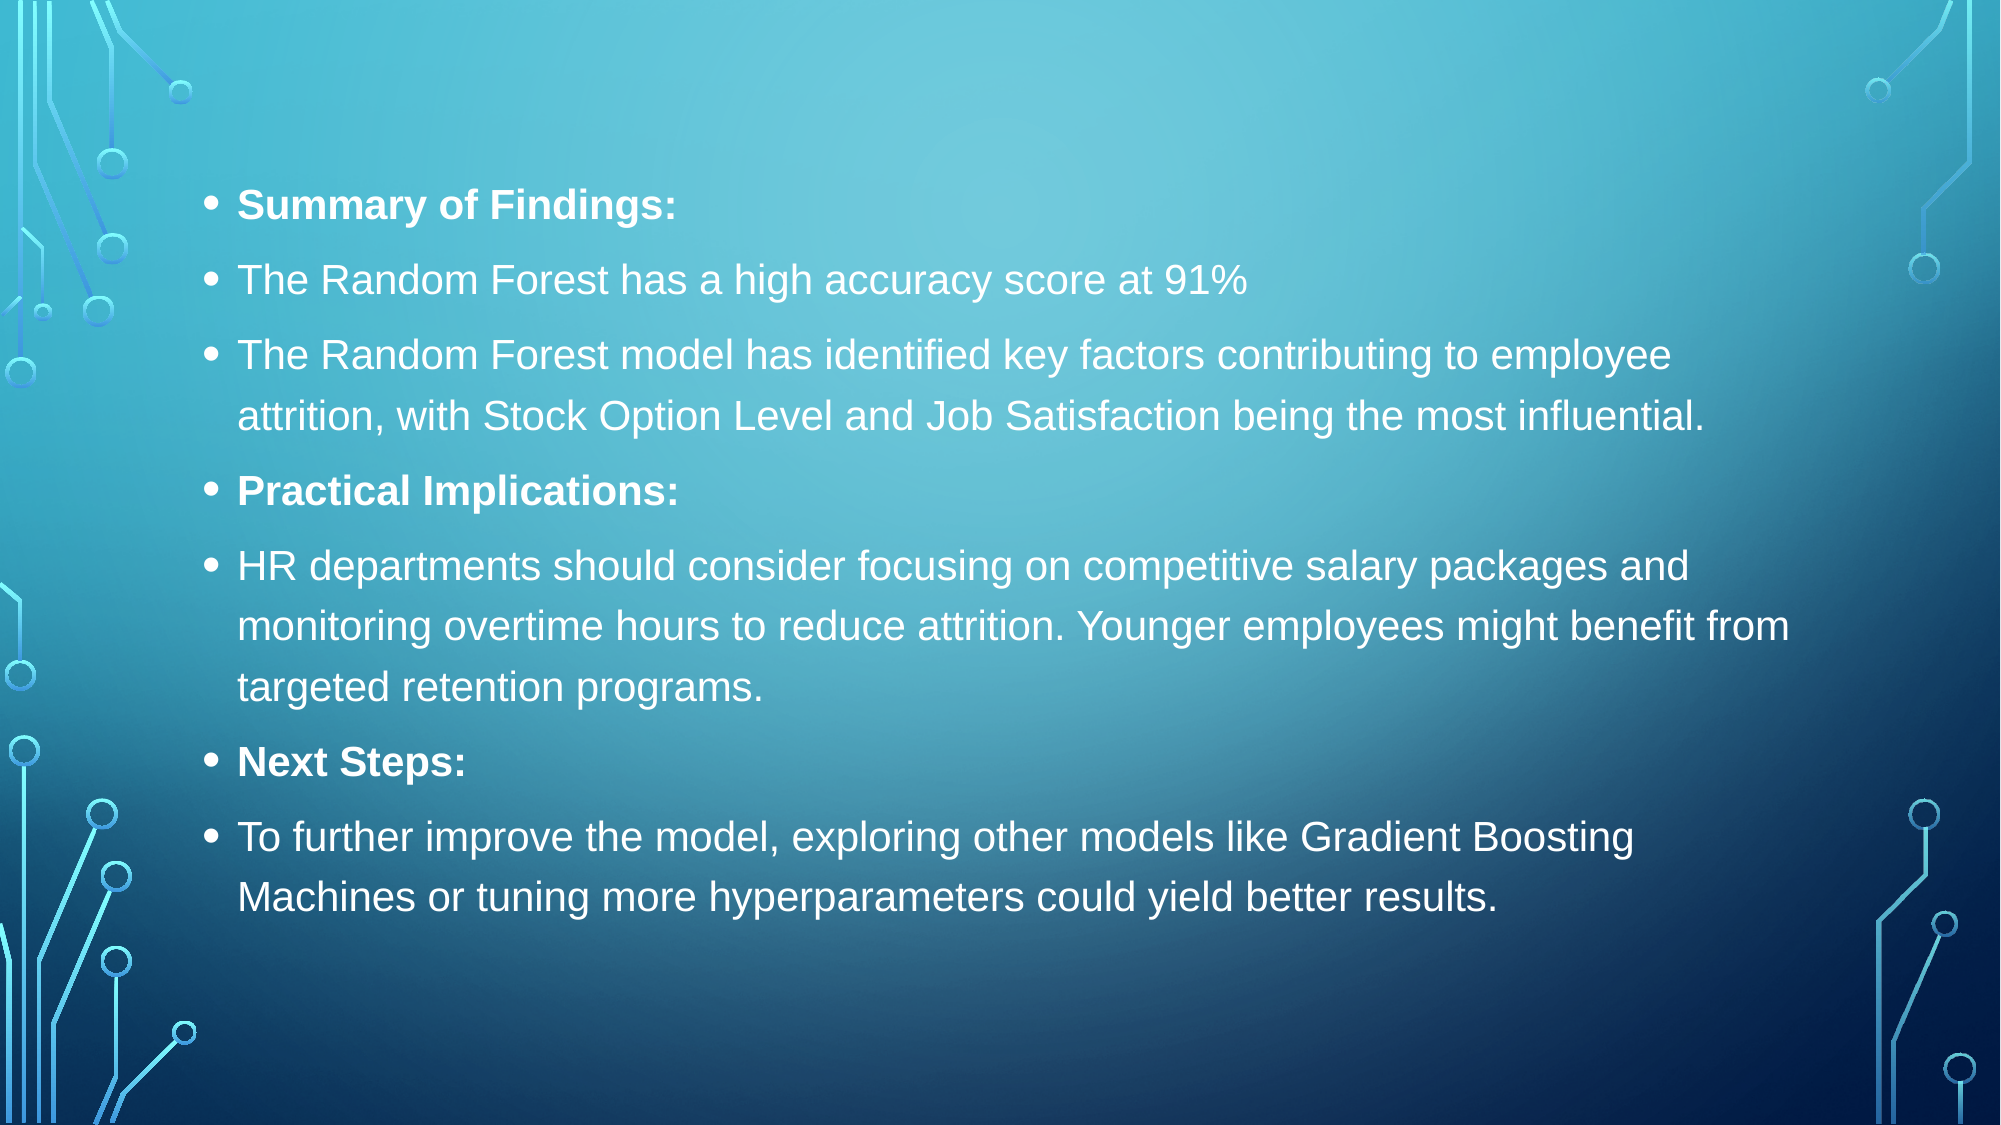

Summary of Findings:
The Random Forest has a high accuracy score at 91%
The Random Forest model has identified key factors contributing to employee attrition, with Stock Option Level and Job Satisfaction being the most influential.
Practical Implications:
HR departments should consider focusing on competitive salary packages and monitoring overtime hours to reduce attrition. Younger employees might benefit from targeted retention programs.
Next Steps:
To further improve the model, exploring other models like Gradient Boosting Machines or tuning more hyperparameters could yield better results.